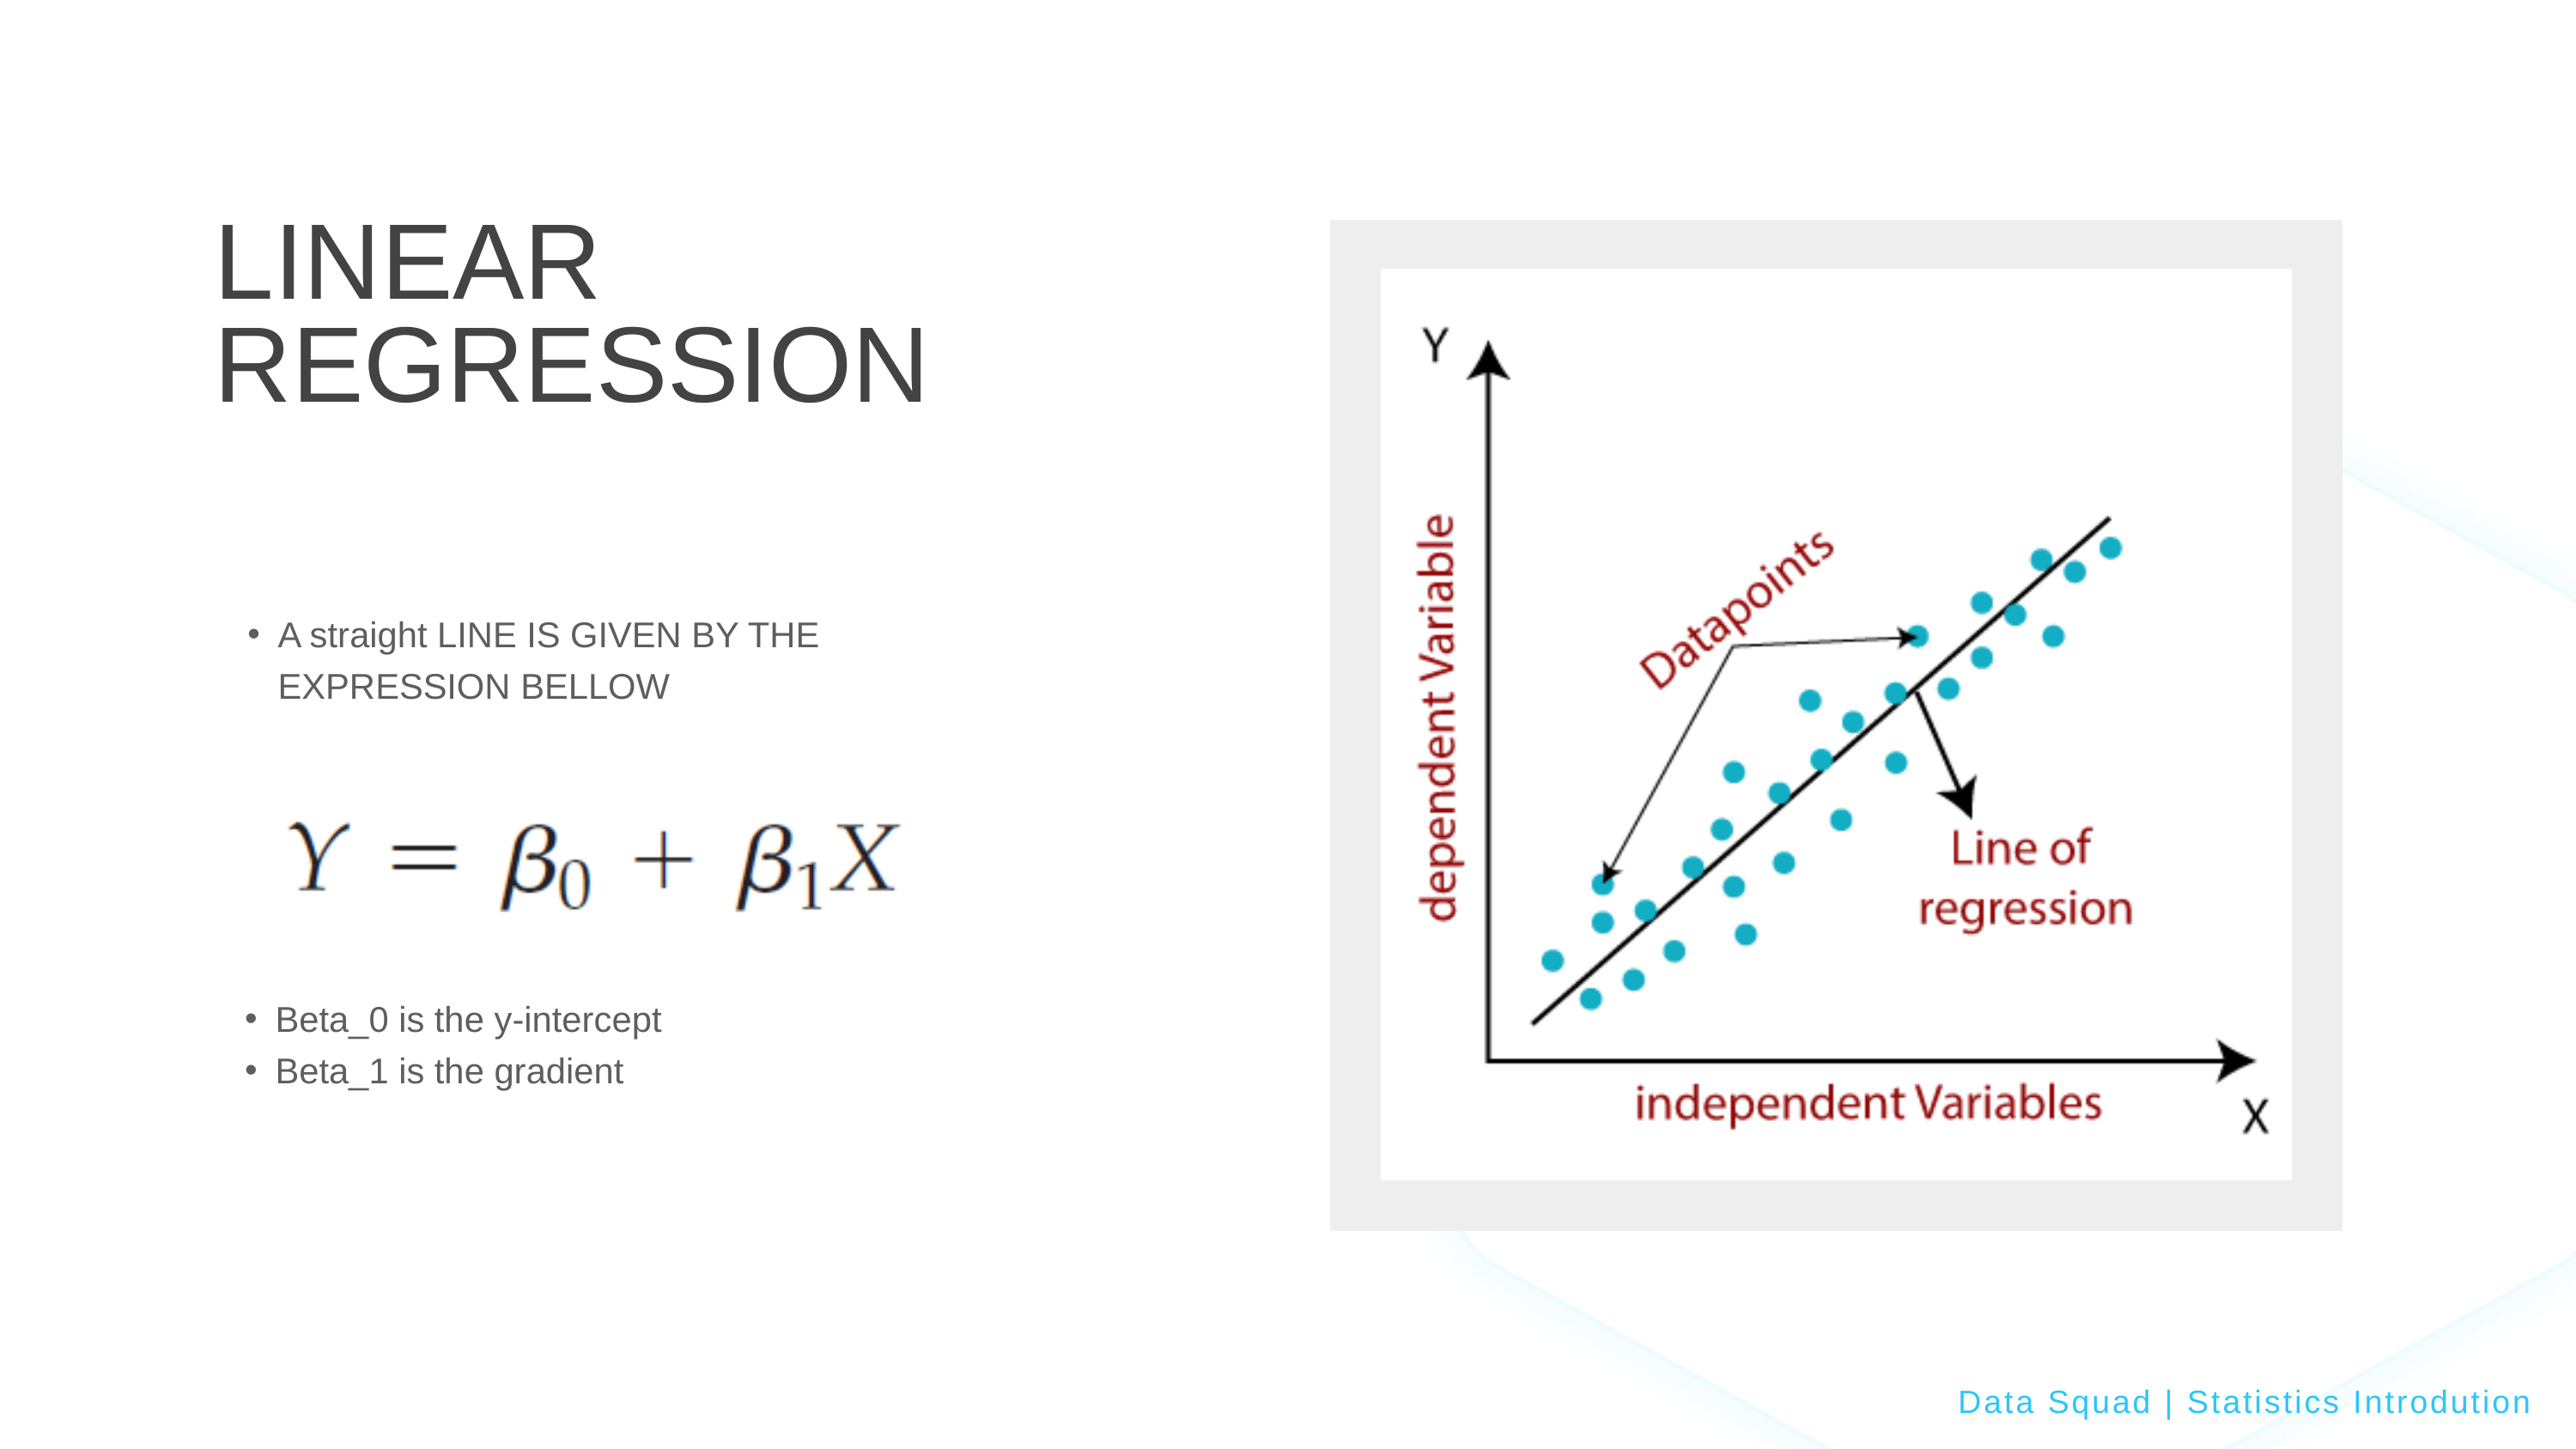

LINEAR REGRESSION

A straight LINE IS GIVEN BY THE EXPRESSION BELLOW

Beta_0 is the y-intercept
Beta_1 is the gradient
Data Squad | Statistics Introdution